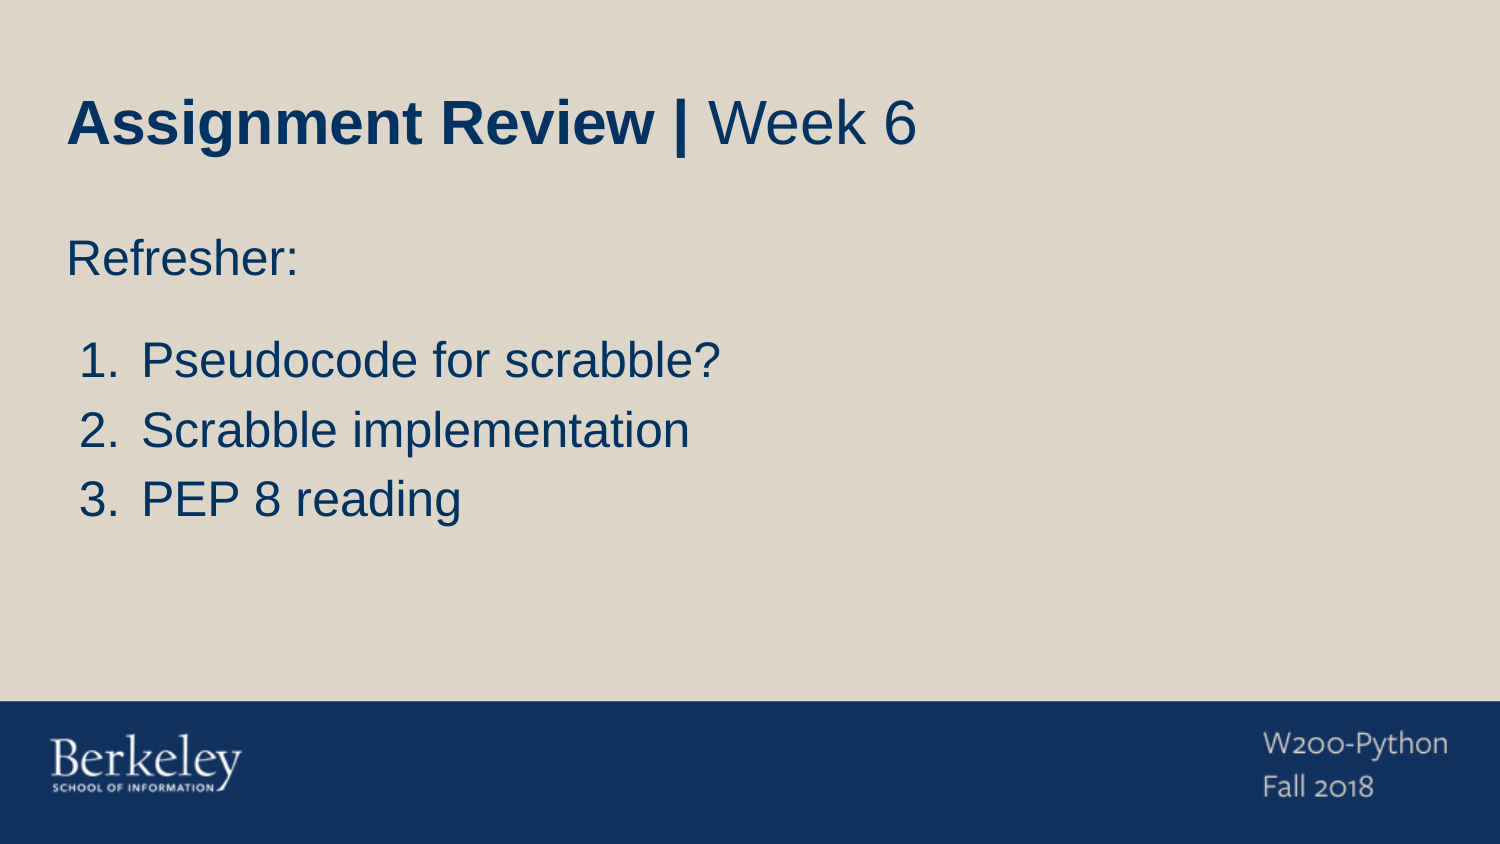

# Assignment Review | Week 6
Refresher:
Pseudocode for scrabble?
Scrabble implementation
PEP 8 reading